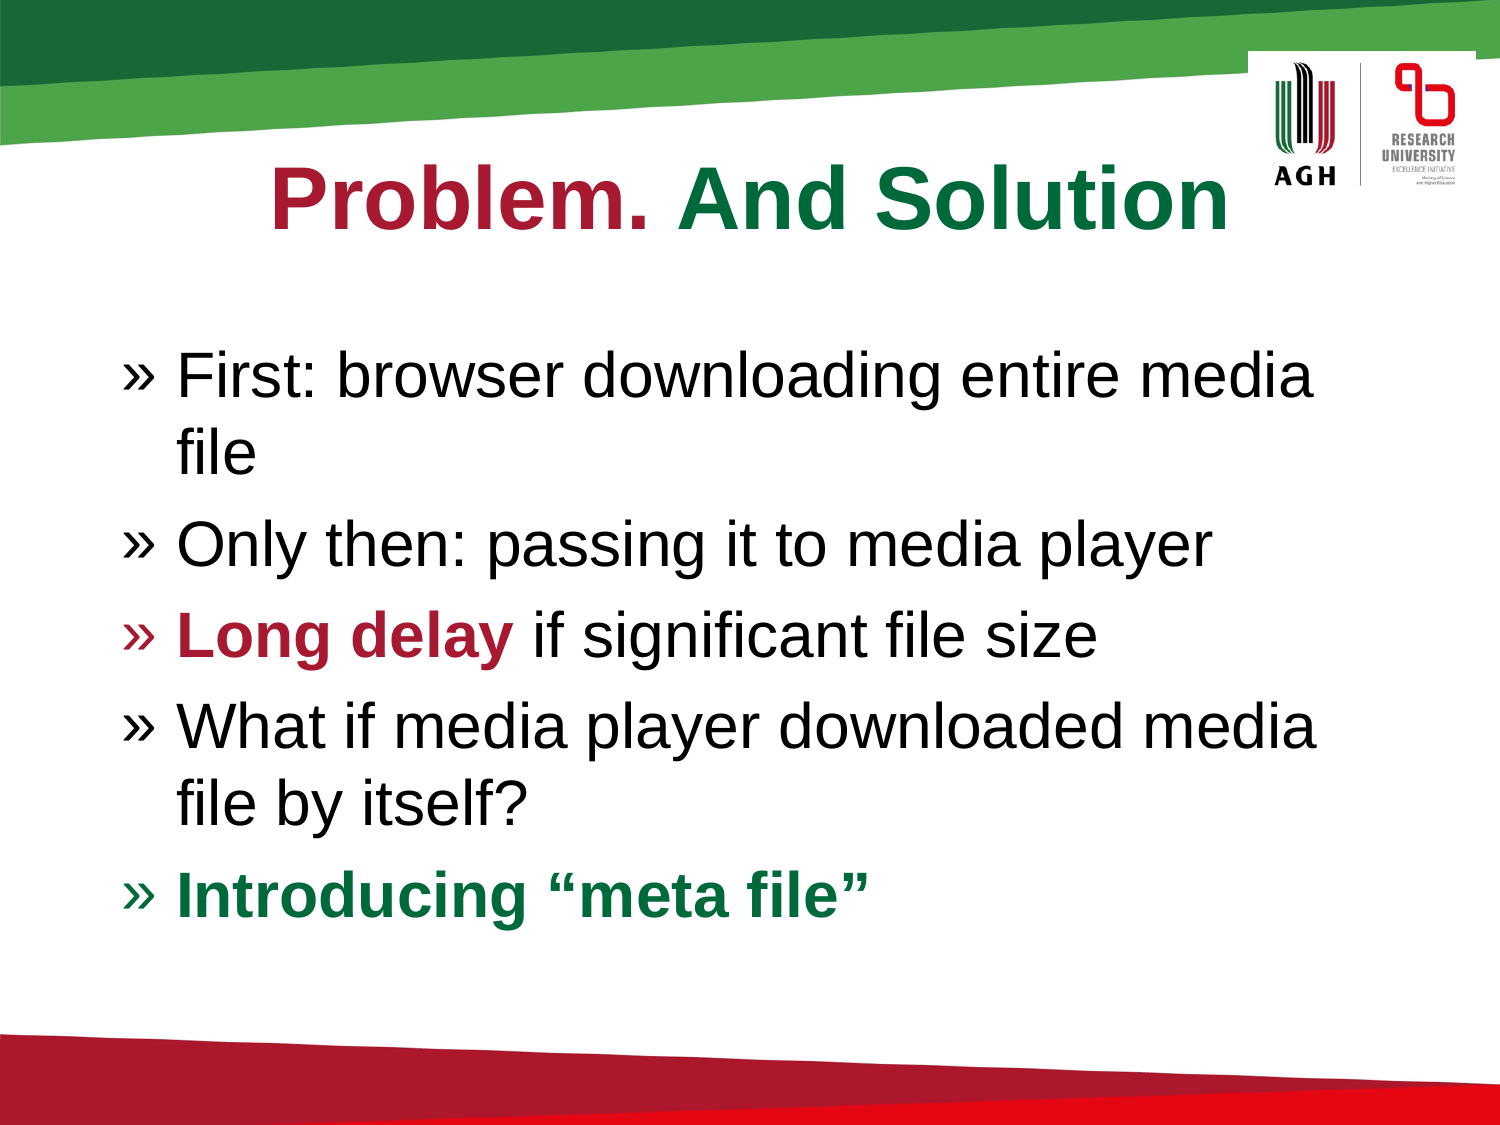

# Problem. And Solution
First: browser downloading entire media file
Only then: passing it to media player
Long delay if significant file size
What if media player downloaded media file by itself?
Introducing “meta file”